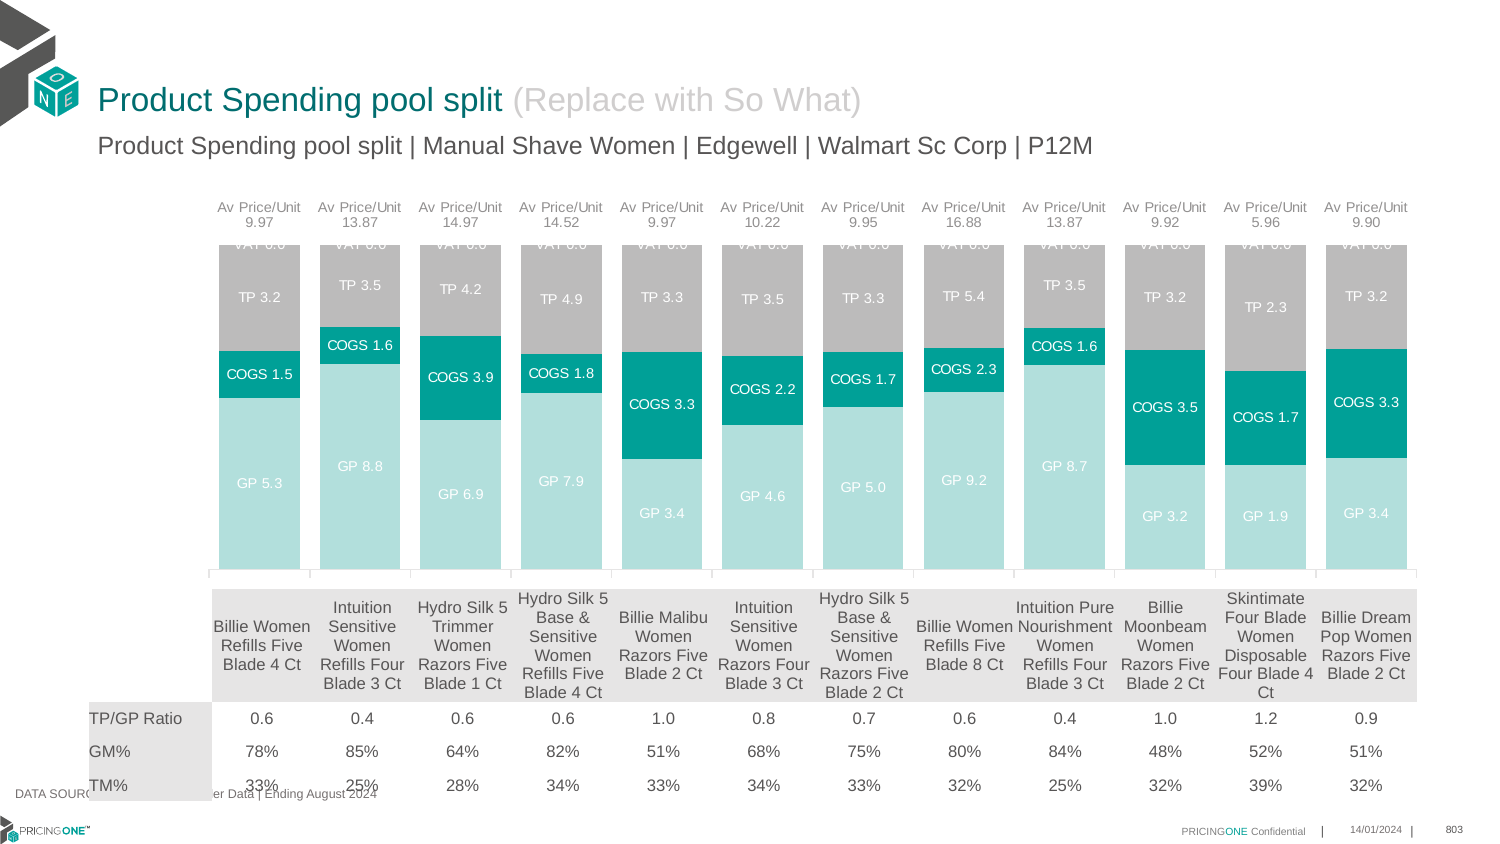

# Product Spending pool split (Replace with So What)
Product Spending pool split | Manual Shave Women | Edgewell | Walmart Sc Corp | P12M

### Chart

| Category | GP | COGS | TP | VAT |
|---|---|---|---|---|
| Av Price/Unit 9.97 | 5.252792027111388 | 1.4691543303970012 | 3.248141532049977 | 0.0 |
| Av Price/Unit 13.87 | 8.762393427846273 | 1.5907366296784908 | 3.518889026766759 | 0.0 |
| Av Price/Unit 14.97 | 6.872459271556347 | 3.904731136180679 | 4.189180665229761 | 0.0 |
| Av Price/Unit 14.52 | 7.867411016209606 | 1.7667014395558334 | 4.884767381520087 | 0.0 |
| Av Price/Unit 9.97 | 3.3934726160695243 | 3.29722251855396 | 3.278910946187011 | 0.0 |
| Av Price/Unit 10.22 | 4.553869803045733 | 2.1819299875023144 | 3.4872797502777244 | 0.0 |
| Av Price/Unit 9.95 | 4.9728139570005 | 1.6917517718267654 | 3.28283726425191 | 0.0 |
| Av Price/Unit 16.88 | 9.243551003161768 | 2.251848996838232 | 5.382684570680546 | 0.0 |
| Av Price/Unit 13.87 | 8.722755888271841 | 1.6103489459504043 | 3.535180204541705 | 0.0 |
| Av Price/Unit 9.92 | 3.1957761495951678 | 3.504175103824334 | 3.2212487392366045 | 0.0 |
| Av Price/Unit 5.96 | 1.9156526686425006 | 1.7441532550599081 | 2.3174075301230257 | 0.0 |
| Av Price/Unit 9.90 | 3.408301283574791 | 3.3247340979583777 | 3.1668279700899635 | 0.0 |
|  | Billie Women Refills Five Blade 4 Ct | Intuition Sensitive Women Refills Four Blade 3 Ct | Hydro Silk 5 Trimmer Women Razors Five Blade 1 Ct | Hydro Silk 5 Base & Sensitive Women Refills Five Blade 4 Ct | Billie Malibu Women Razors Five Blade 2 Ct | Intuition Sensitive Women Razors Four Blade 3 Ct | Hydro Silk 5 Base & Sensitive Women Razors Five Blade 2 Ct | Billie Women Refills Five Blade 8 Ct | Intuition Pure Nourishment Women Refills Four Blade 3 Ct | Billie Moonbeam Women Razors Five Blade 2 Ct | Skintimate Four Blade Women Disposable Four Blade 4 Ct | Billie Dream Pop Women Razors Five Blade 2 Ct |
| --- | --- | --- | --- | --- | --- | --- | --- | --- | --- | --- | --- | --- |
| TP/GP Ratio | 0.6 | 0.4 | 0.6 | 0.6 | 1.0 | 0.8 | 0.7 | 0.6 | 0.4 | 1.0 | 1.2 | 0.9 |
| GM% | 78% | 85% | 64% | 82% | 51% | 68% | 75% | 80% | 84% | 48% | 52% | 51% |
| TM% | 33% | 25% | 28% | 34% | 33% | 34% | 33% | 32% | 25% | 32% | 39% | 32% |
DATA SOURCE: Trade Panel/Retailer Data | Ending August 2024

14/01/2024
803